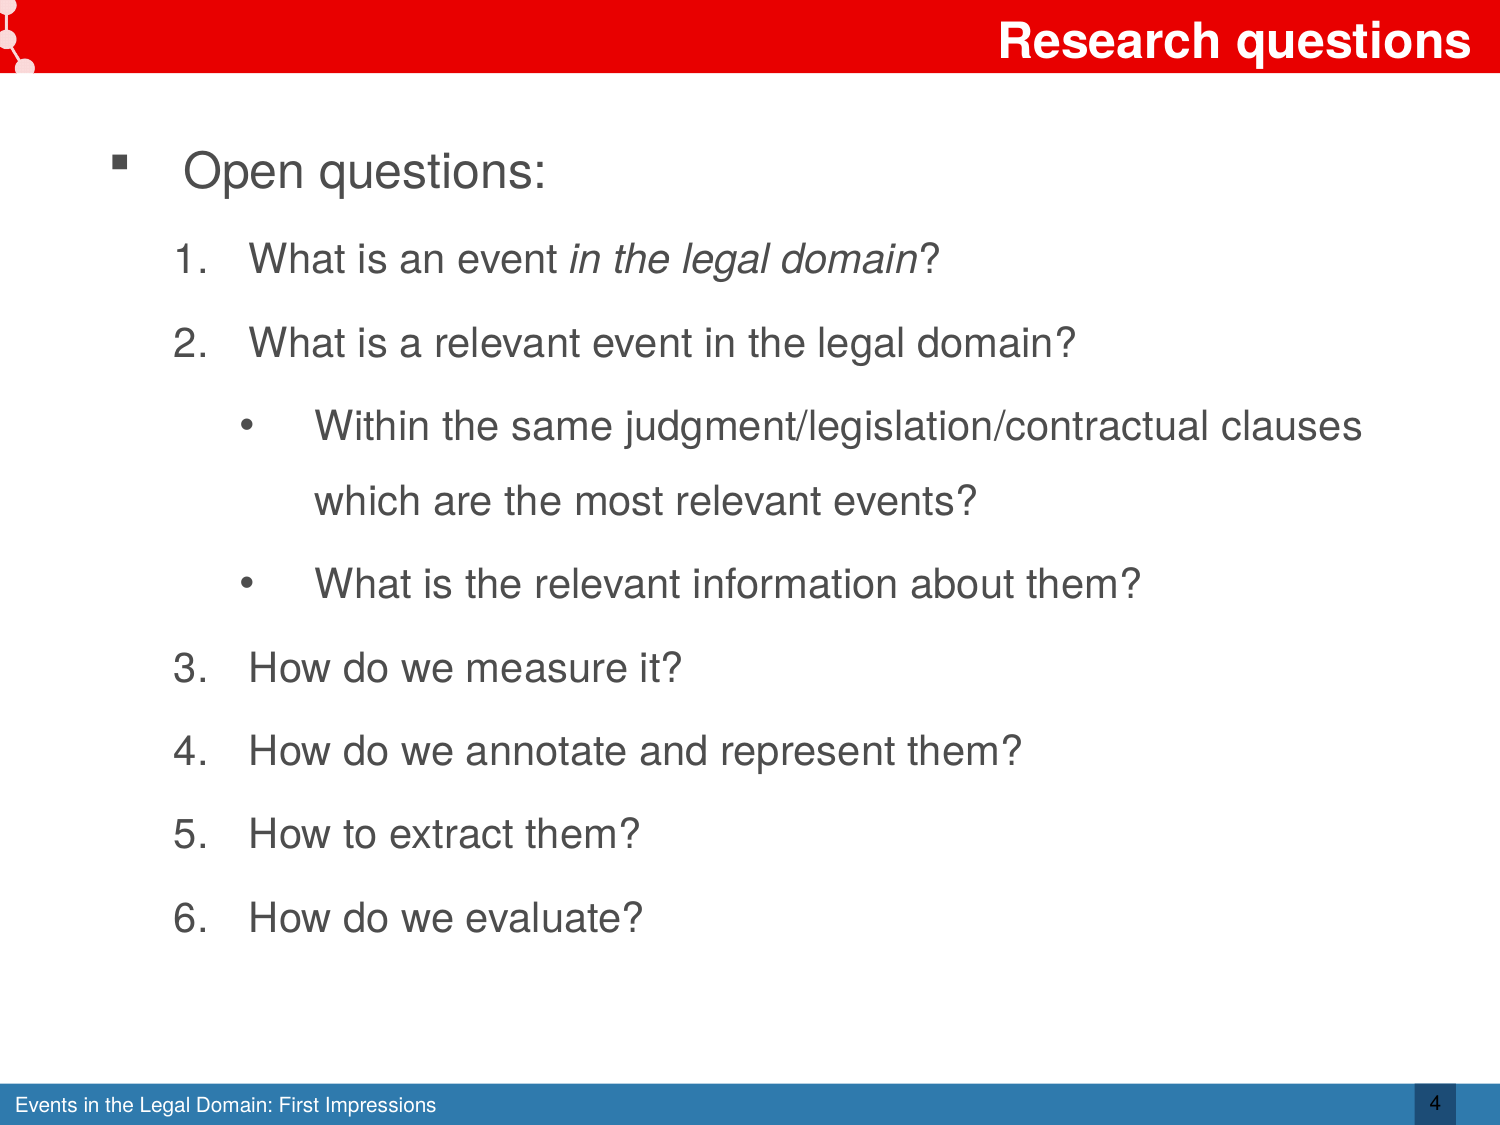

# Research questions
Open questions:
What is an event in the legal domain?
What is a relevant event in the legal domain?
Within the same judgment/legislation/contractual clauses which are the most relevant events?
What is the relevant information about them?
How do we measure it?
How do we annotate and represent them?
How to extract them?
How do we evaluate?

4